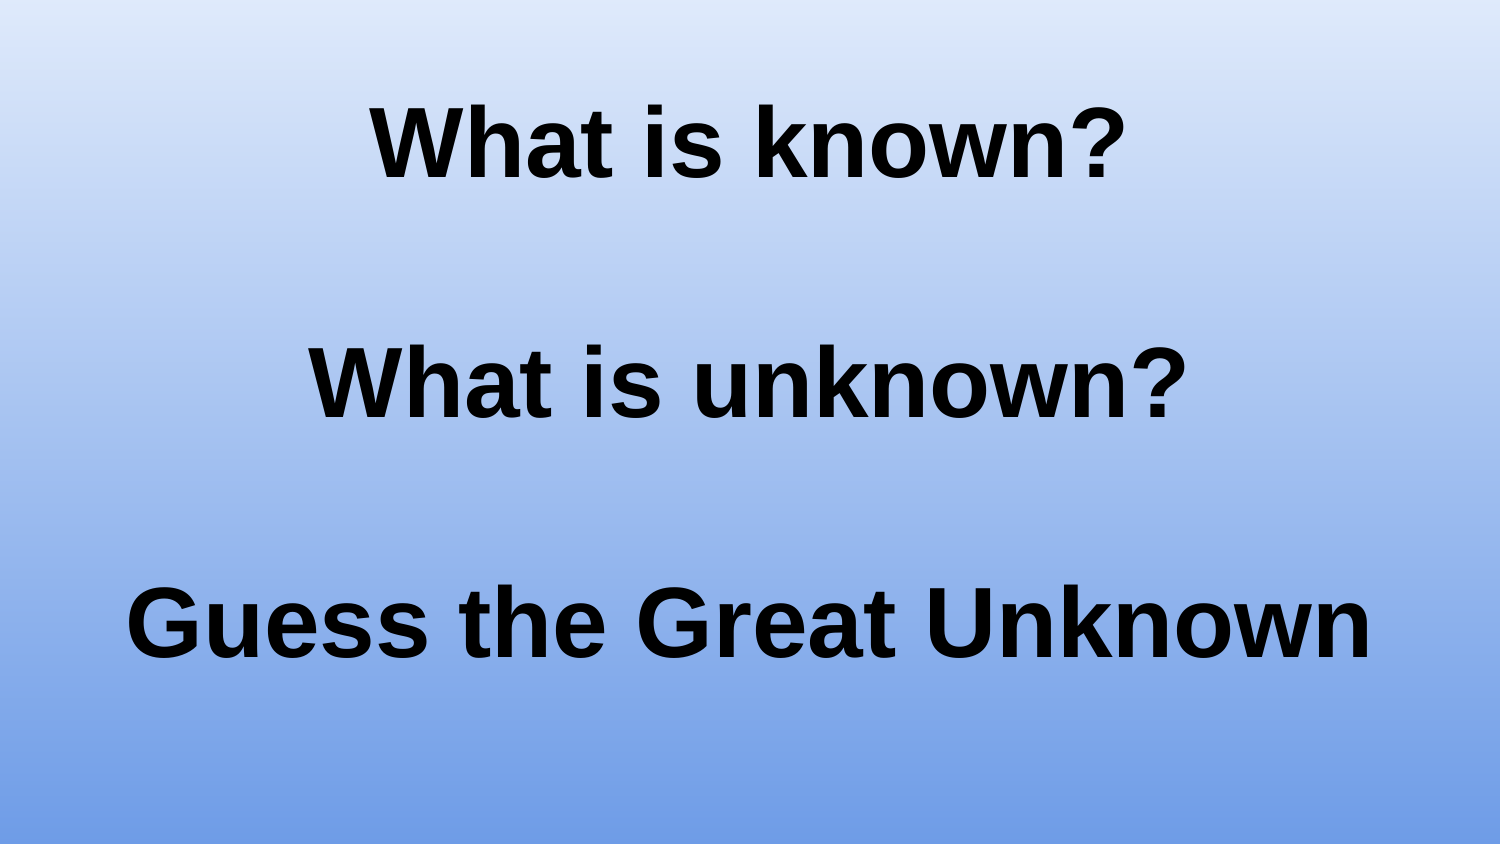

What is known?

What is unknown?

Guess the Great Unknown